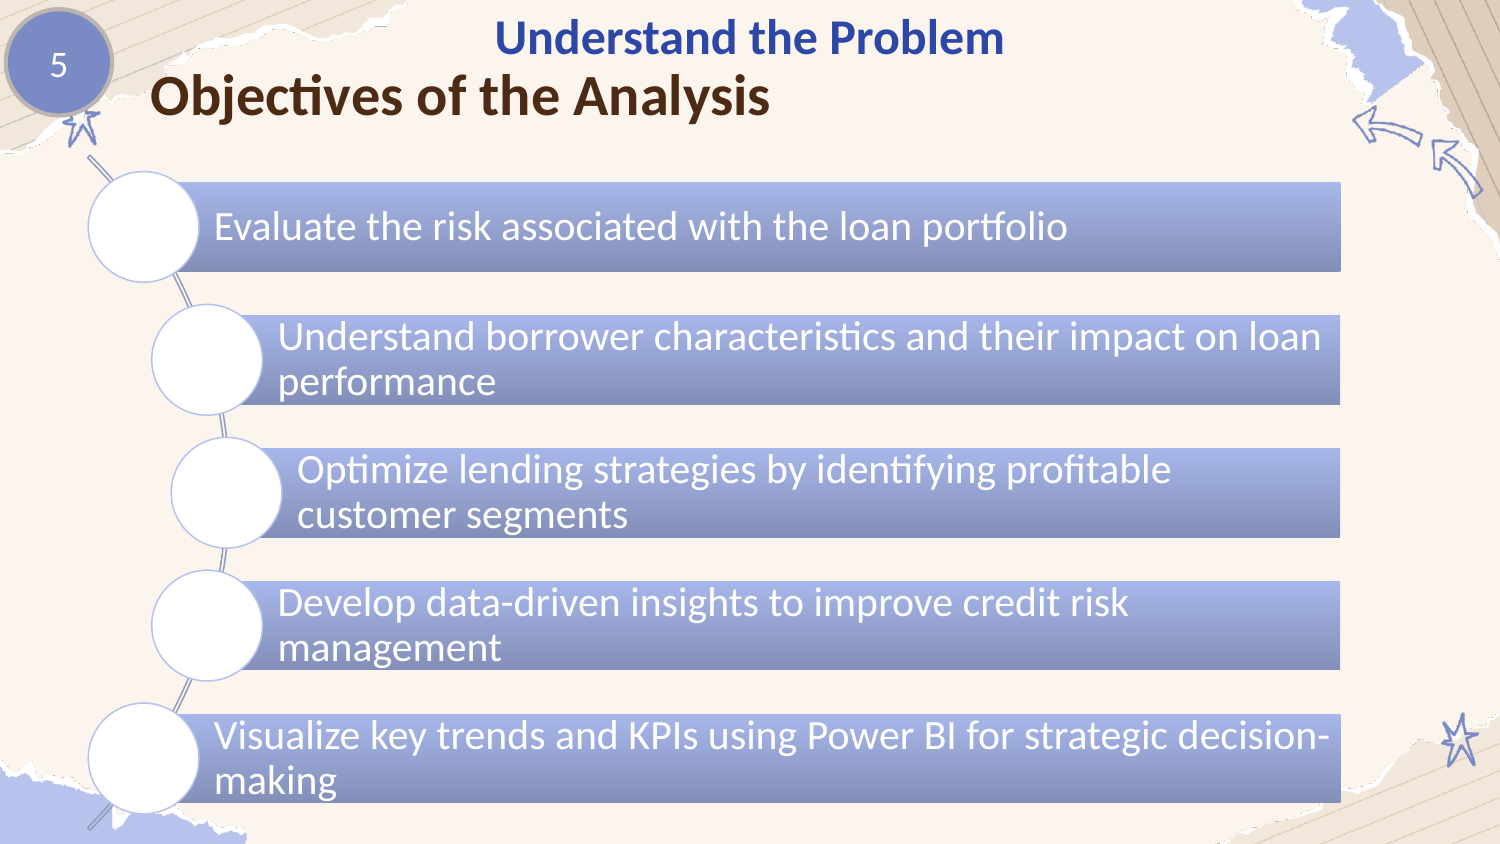

Understand the Problem
5
Objectives of the Analysis
Evaluate the risk associated with the loan portfolio
Understand borrower characteristics and their impact on loan performance
Optimize lending strategies by identifying profitable customer segments
Develop data-driven insights to improve credit risk management
Visualize key trends and KPIs using Power BI for strategic decision-making